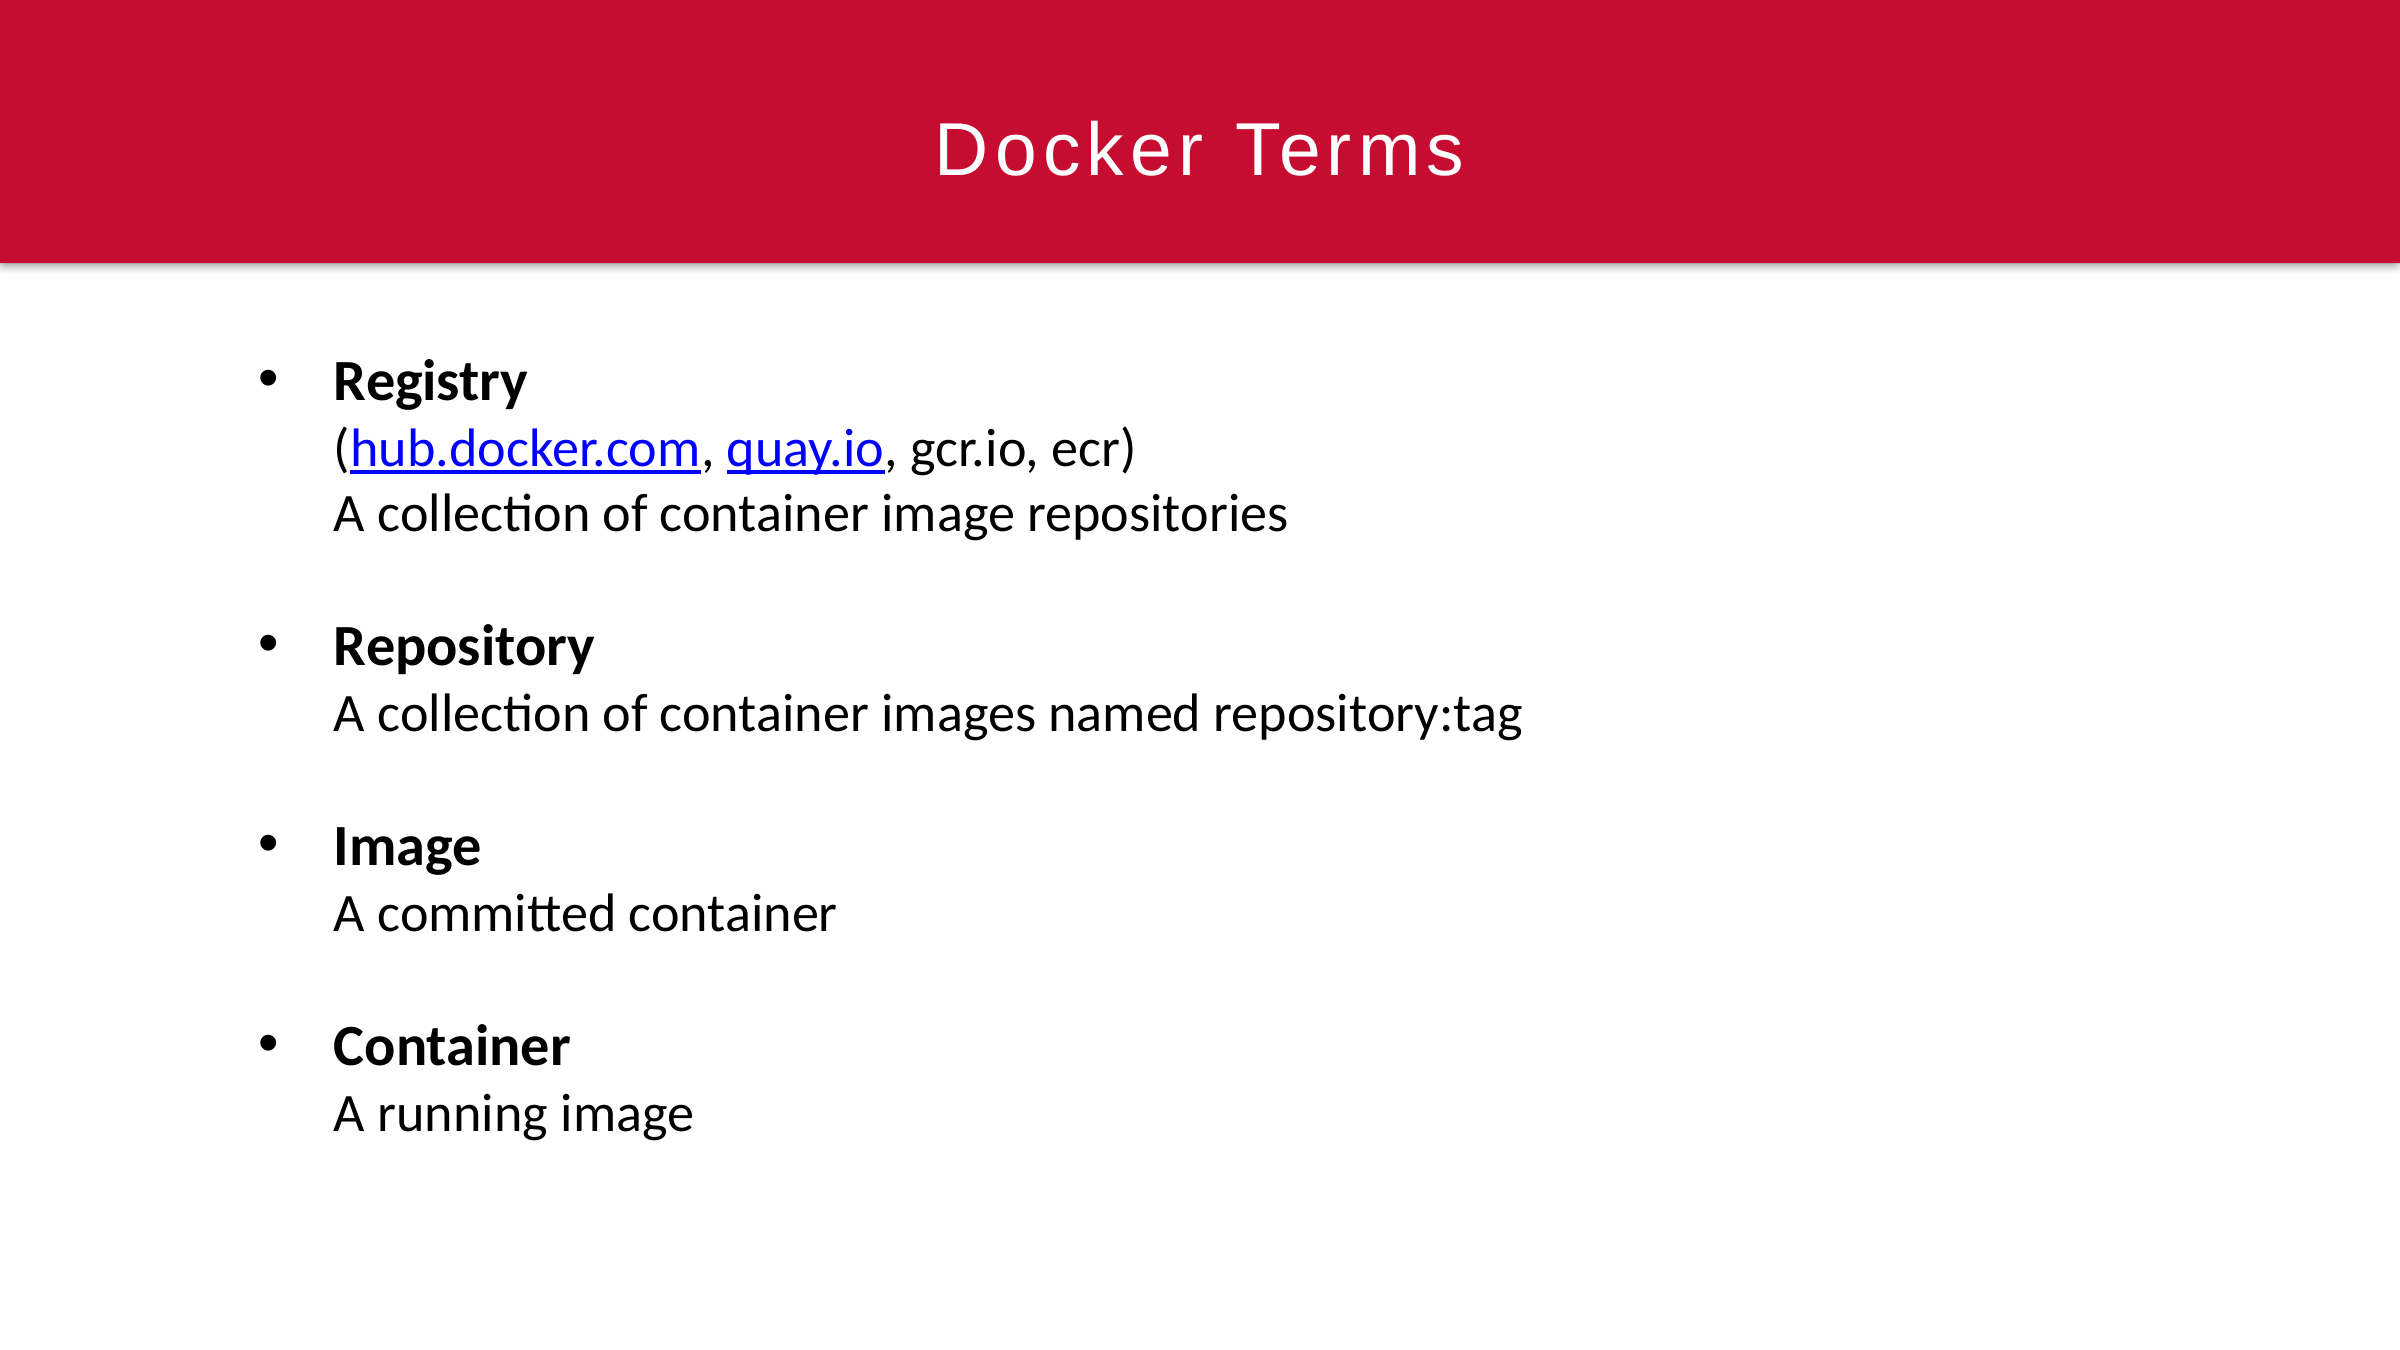

Docker Terms
Registry
(hub.docker.com, quay.io, gcr.io, ecr)
A collection of container image repositories
Repository
A collection of container images named repository:tag
Image
A committed container
Container
A running image